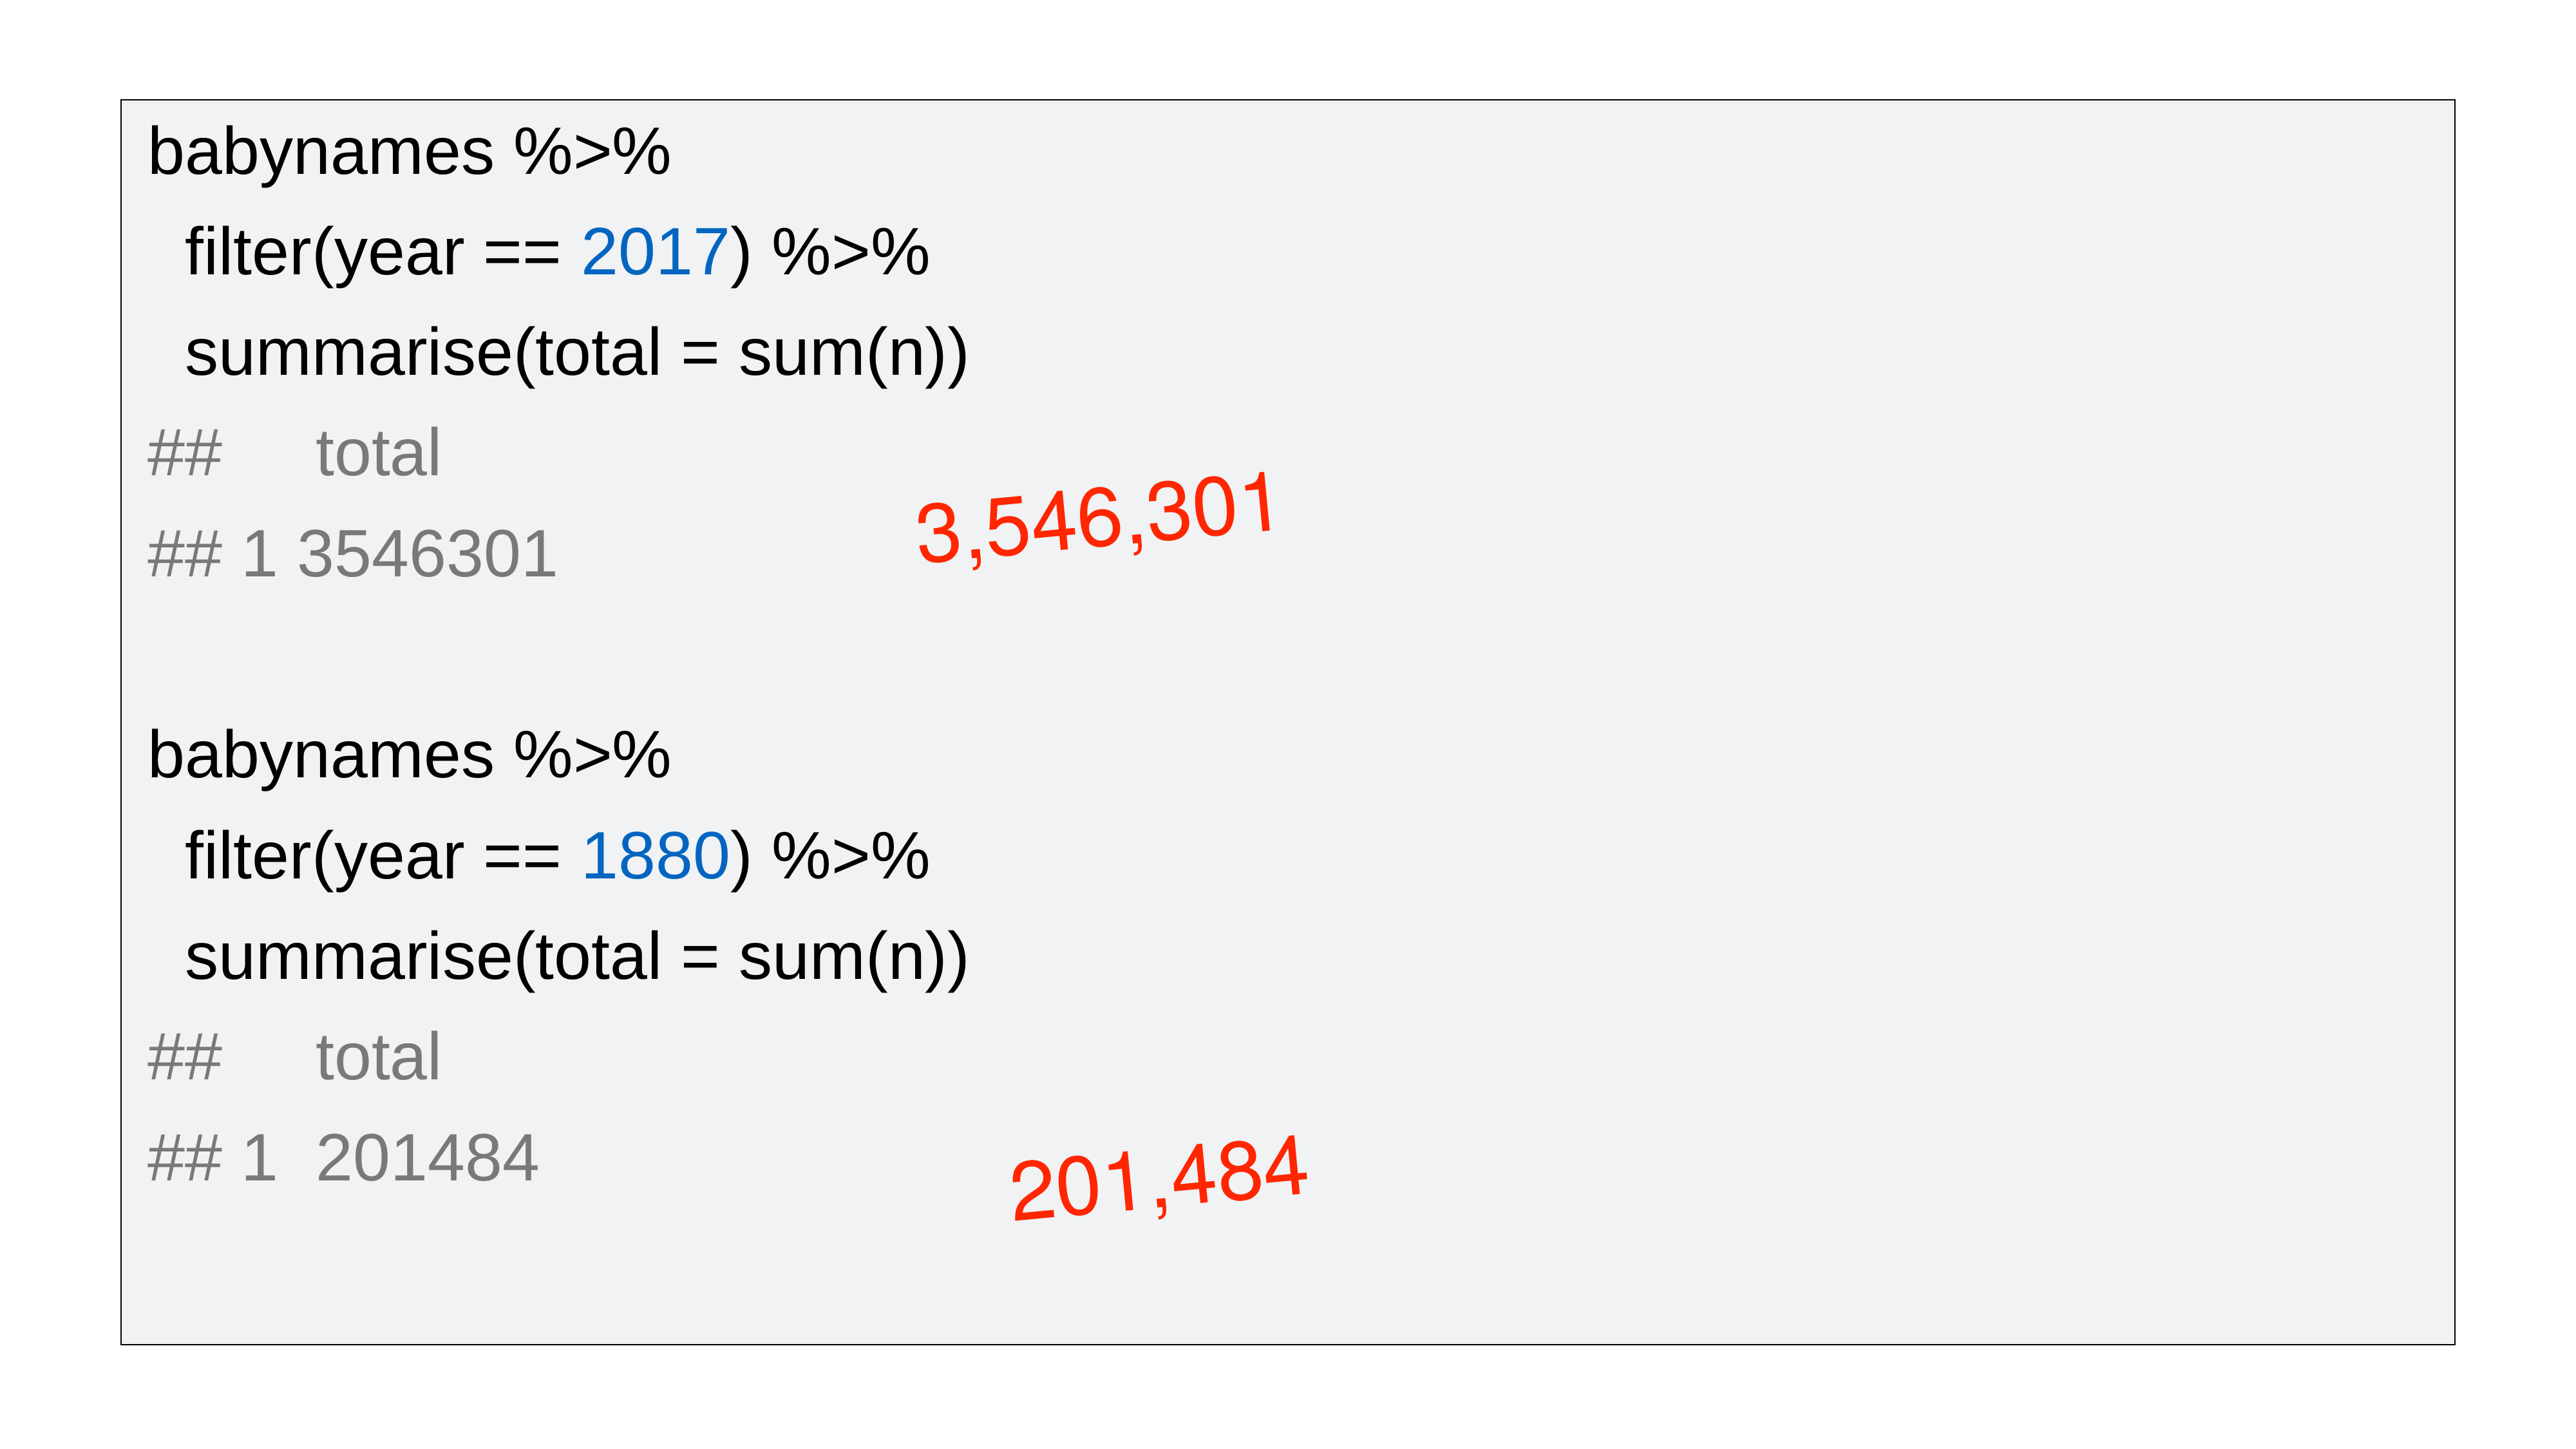

babynames %>%
  filter(year == 2017) %>%
  summarise(total = sum(n))
##     total
## 1 3546301

babynames %>%
  filter(year == 1880) %>%
  summarise(total = sum(n))
##     total
## 1  201484
3,546,301
201,484